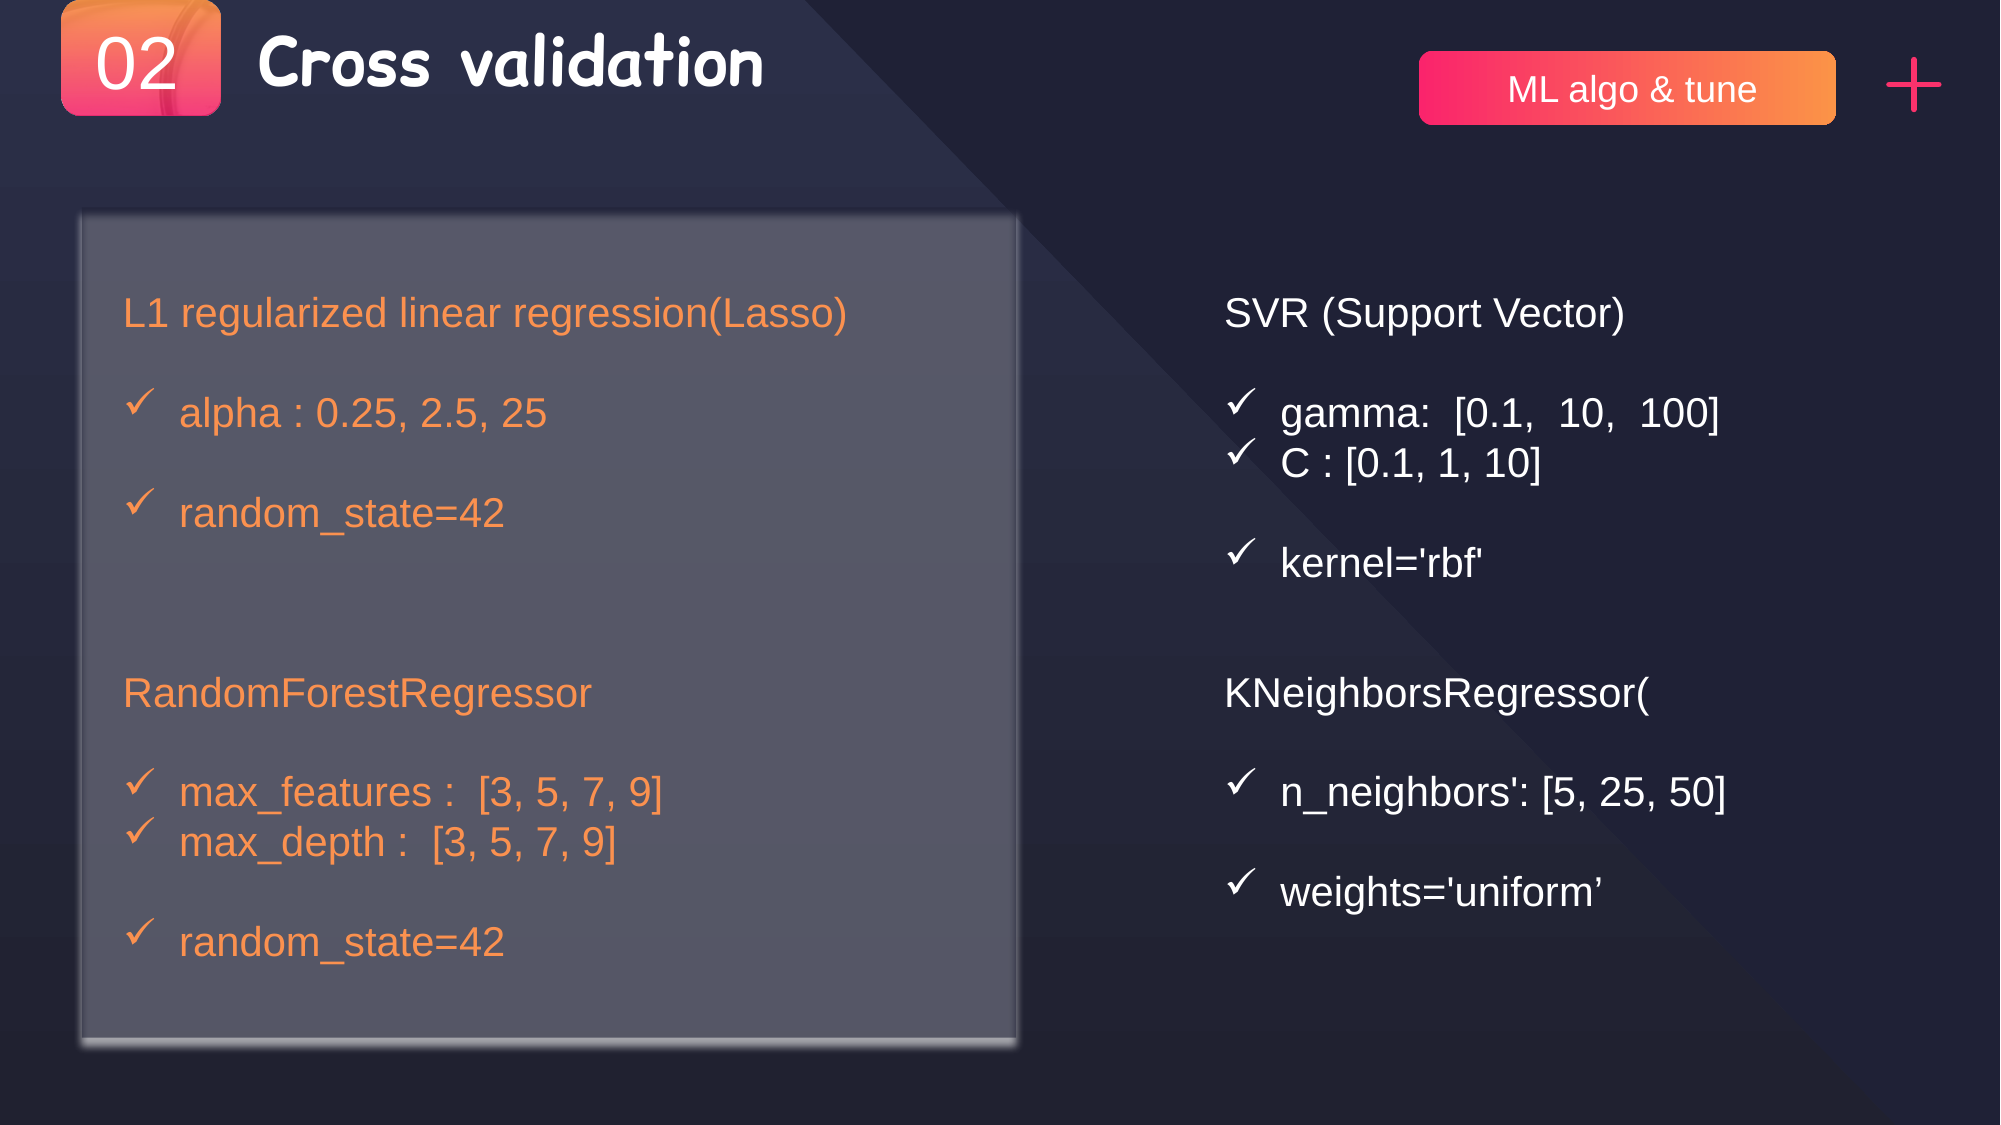

02
Cross validation

 ML algo & tune

L1 regularized linear regression(Lasso)
SVR (Support Vector)
alpha : 0.25, 2.5, 25

random_state=42
gamma:  [0.1,  10,  100]
C : [0.1, 1, 10]

kernel='rbf'
RandomForestRegressor
KNeighborsRegressor(
max_features :  [3, 5, 7, 9]
max_depth :  [3, 5, 7, 9]

random_state=42
n_neighbors': [5, 25, 50]

weights='uniform’